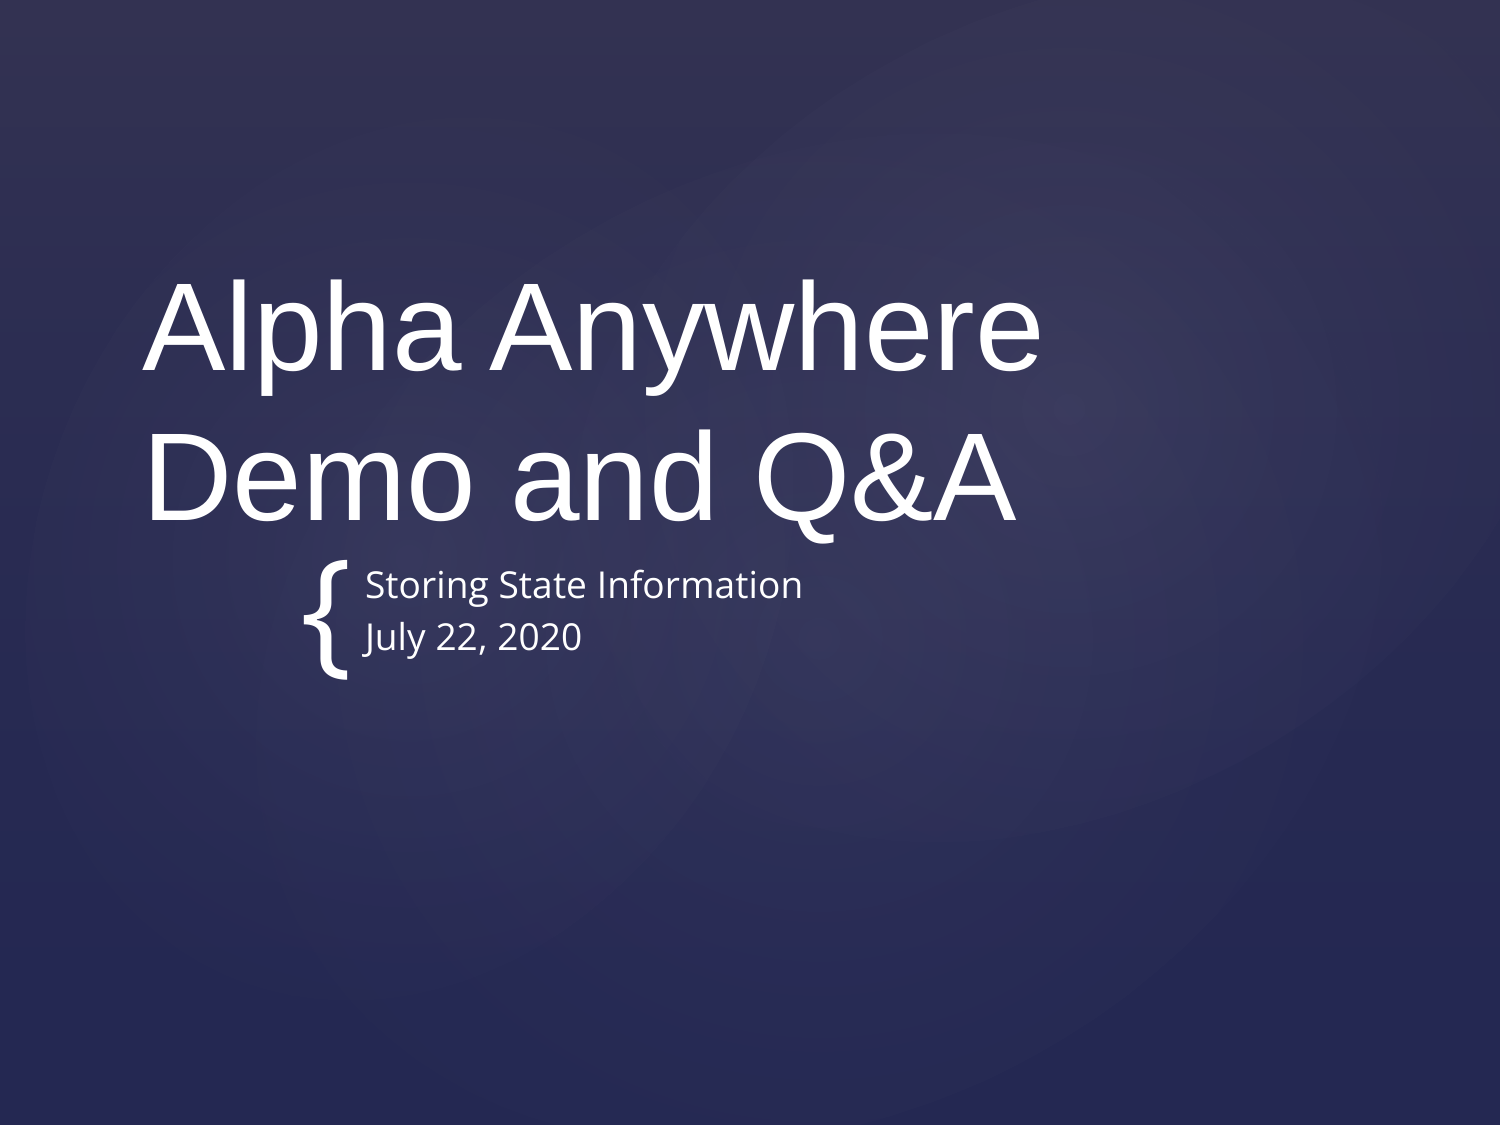

# Alpha Anywhere Demo and Q&A
Storing State Information
July 22, 2020